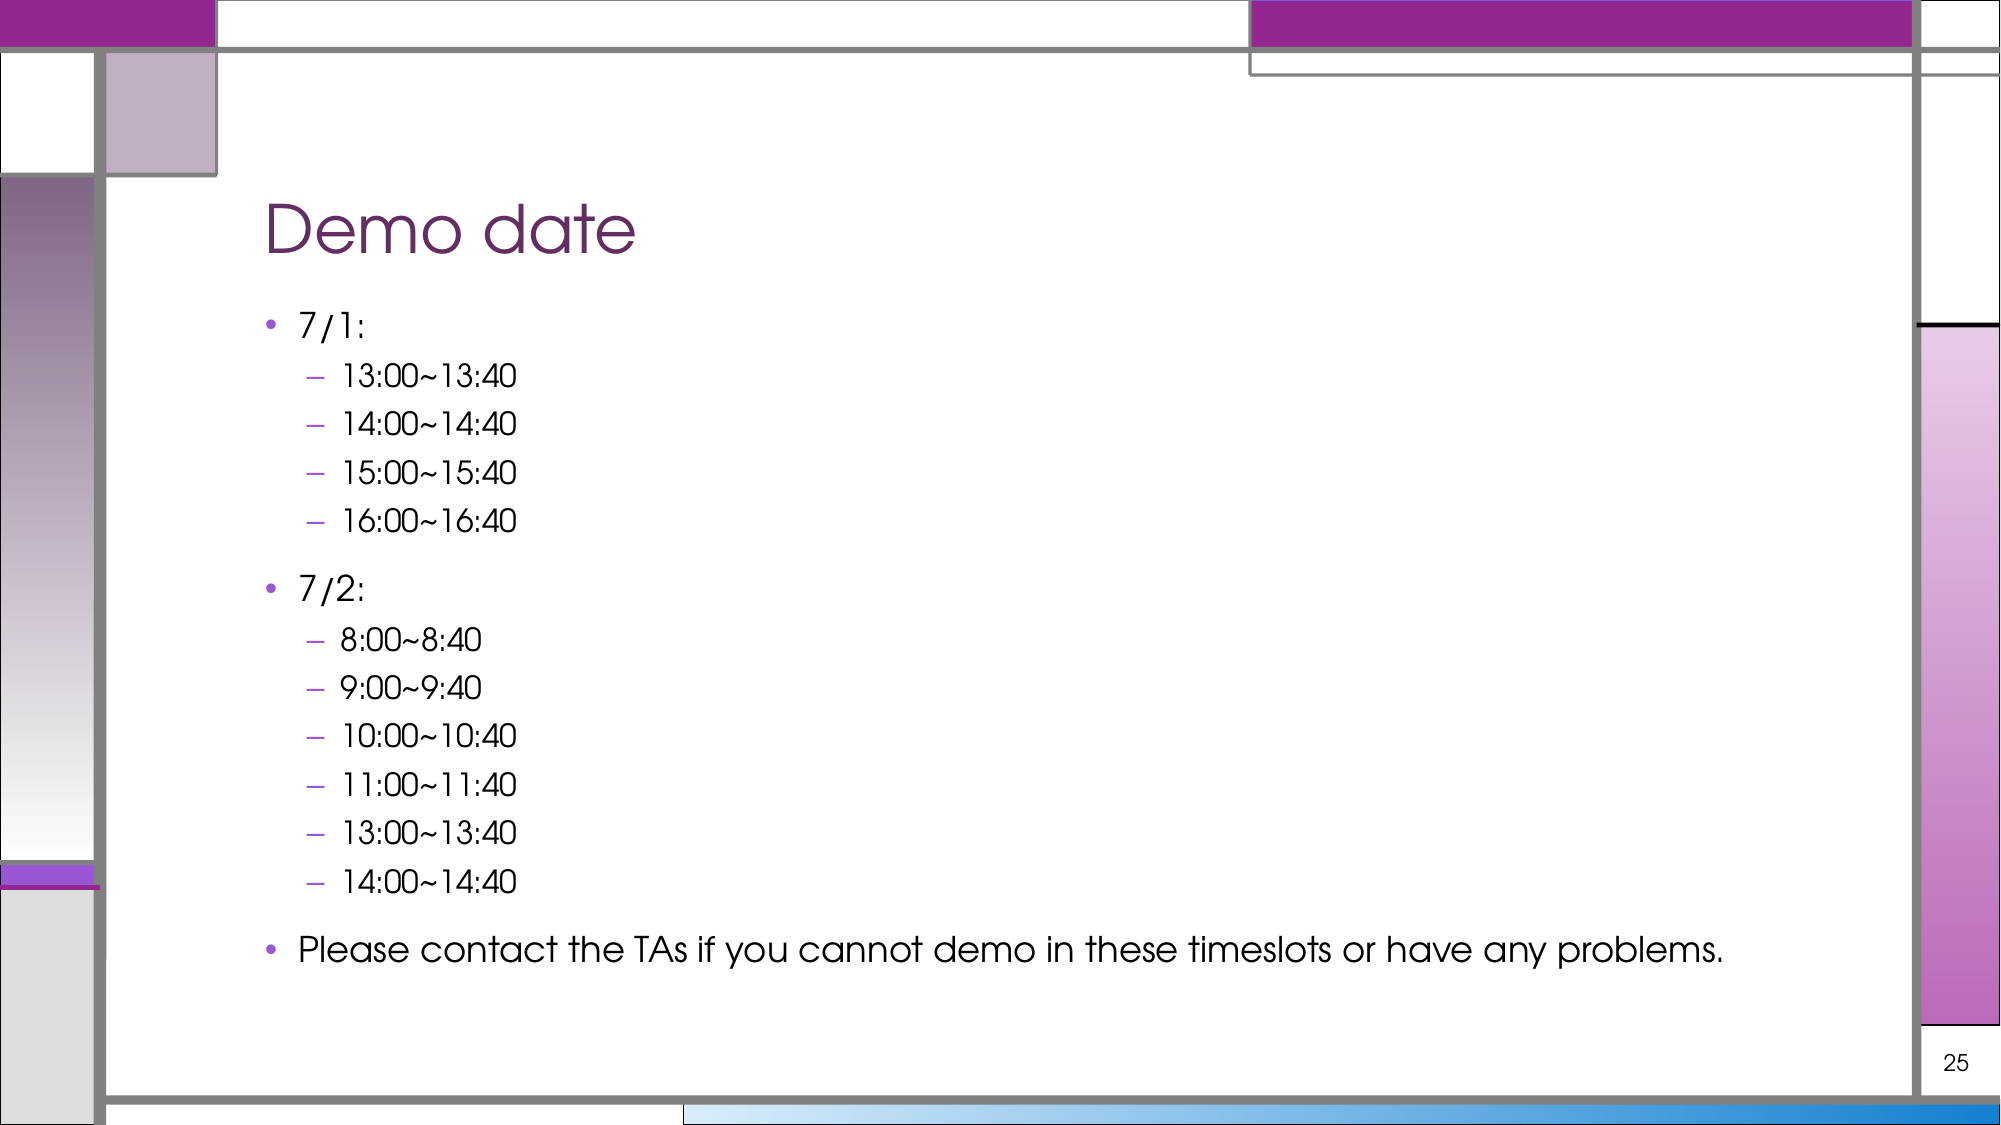

# Demo date
7/1:
13:00~13:40
14:00~14:40
15:00~15:40
16:00~16:40
7/2:
8:00~8:40
9:00~9:40
10:00~10:40
11:00~11:40
13:00~13:40
14:00~14:40
Please contact the TAs if you cannot demo in these timeslots or have any problems.

25